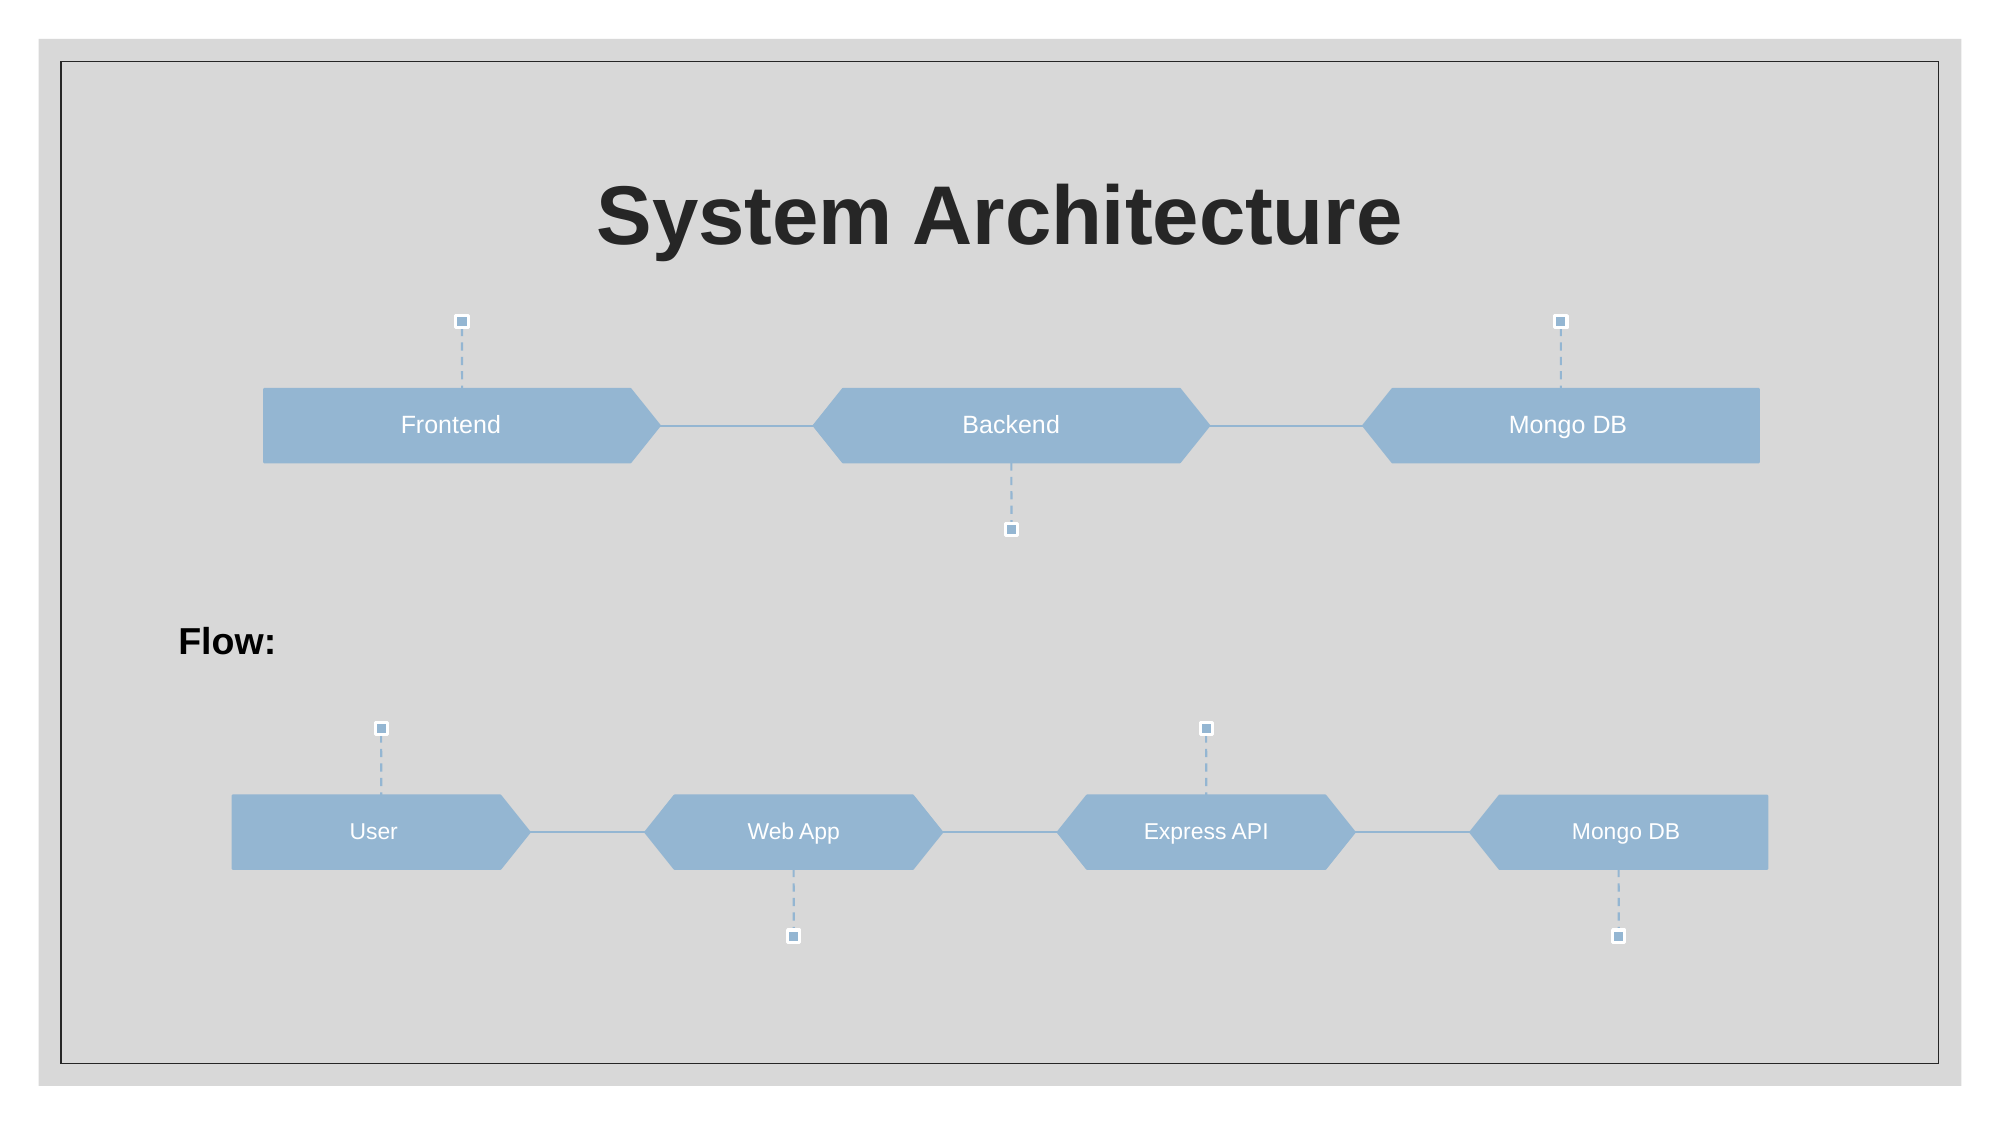

# System Architecture
Frontend
Backend
Mongo DB
User
Web App
Express API
Mongo DB
Flow: